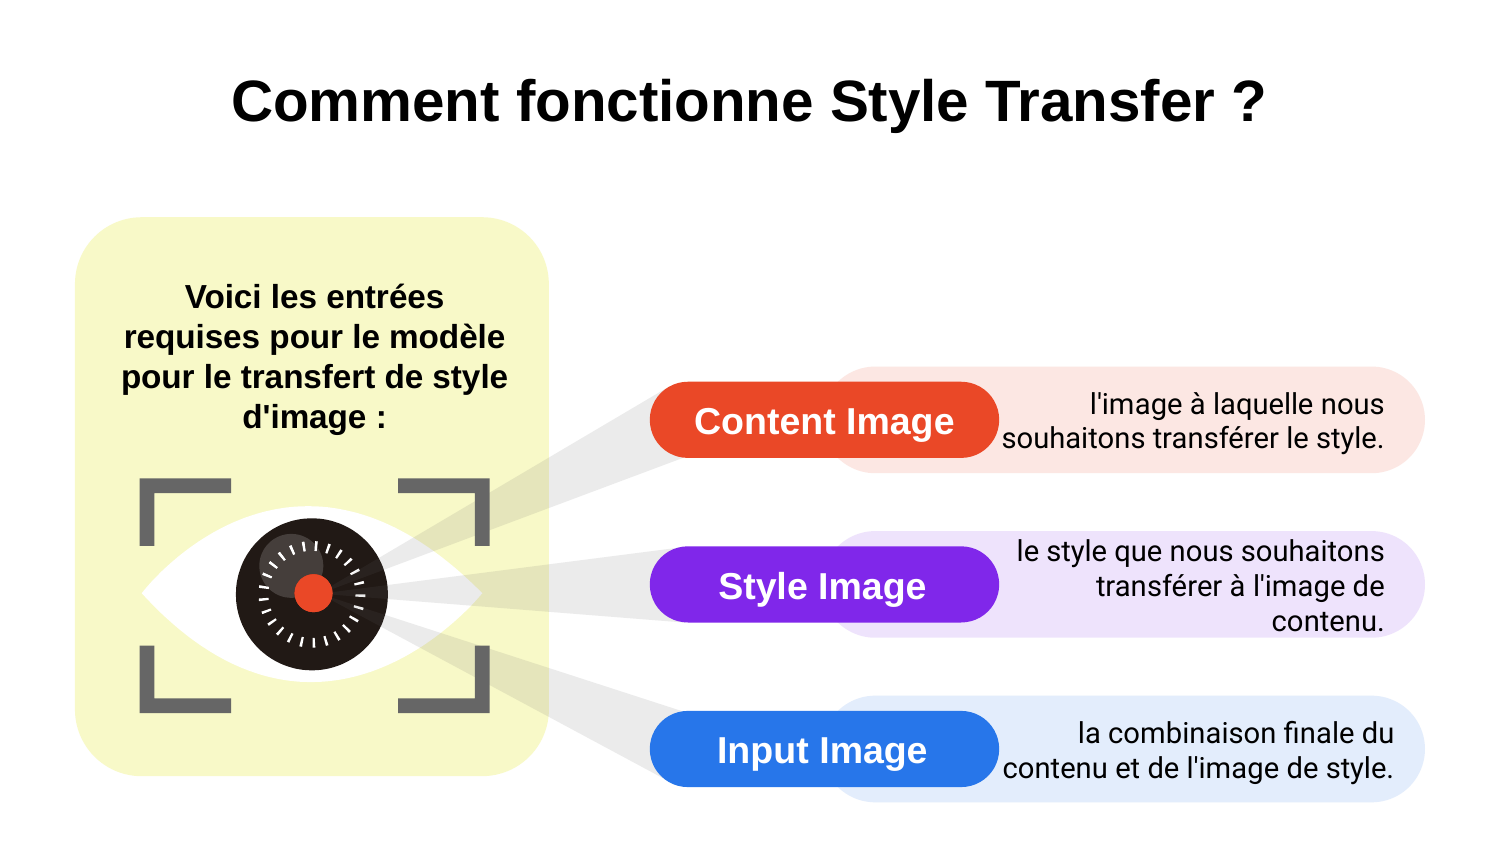

# Comment fonctionne Style Transfer ?

Voici les entrées requises pour le modèle pour le transfert de style d'image :

Content Image
l'image à laquelle nous souhaitons transférer le style.

le style que nous souhaitons transférer à l'image de contenu.
Style Image

la combinaison finale du contenu et de l'image de style.
Input Image